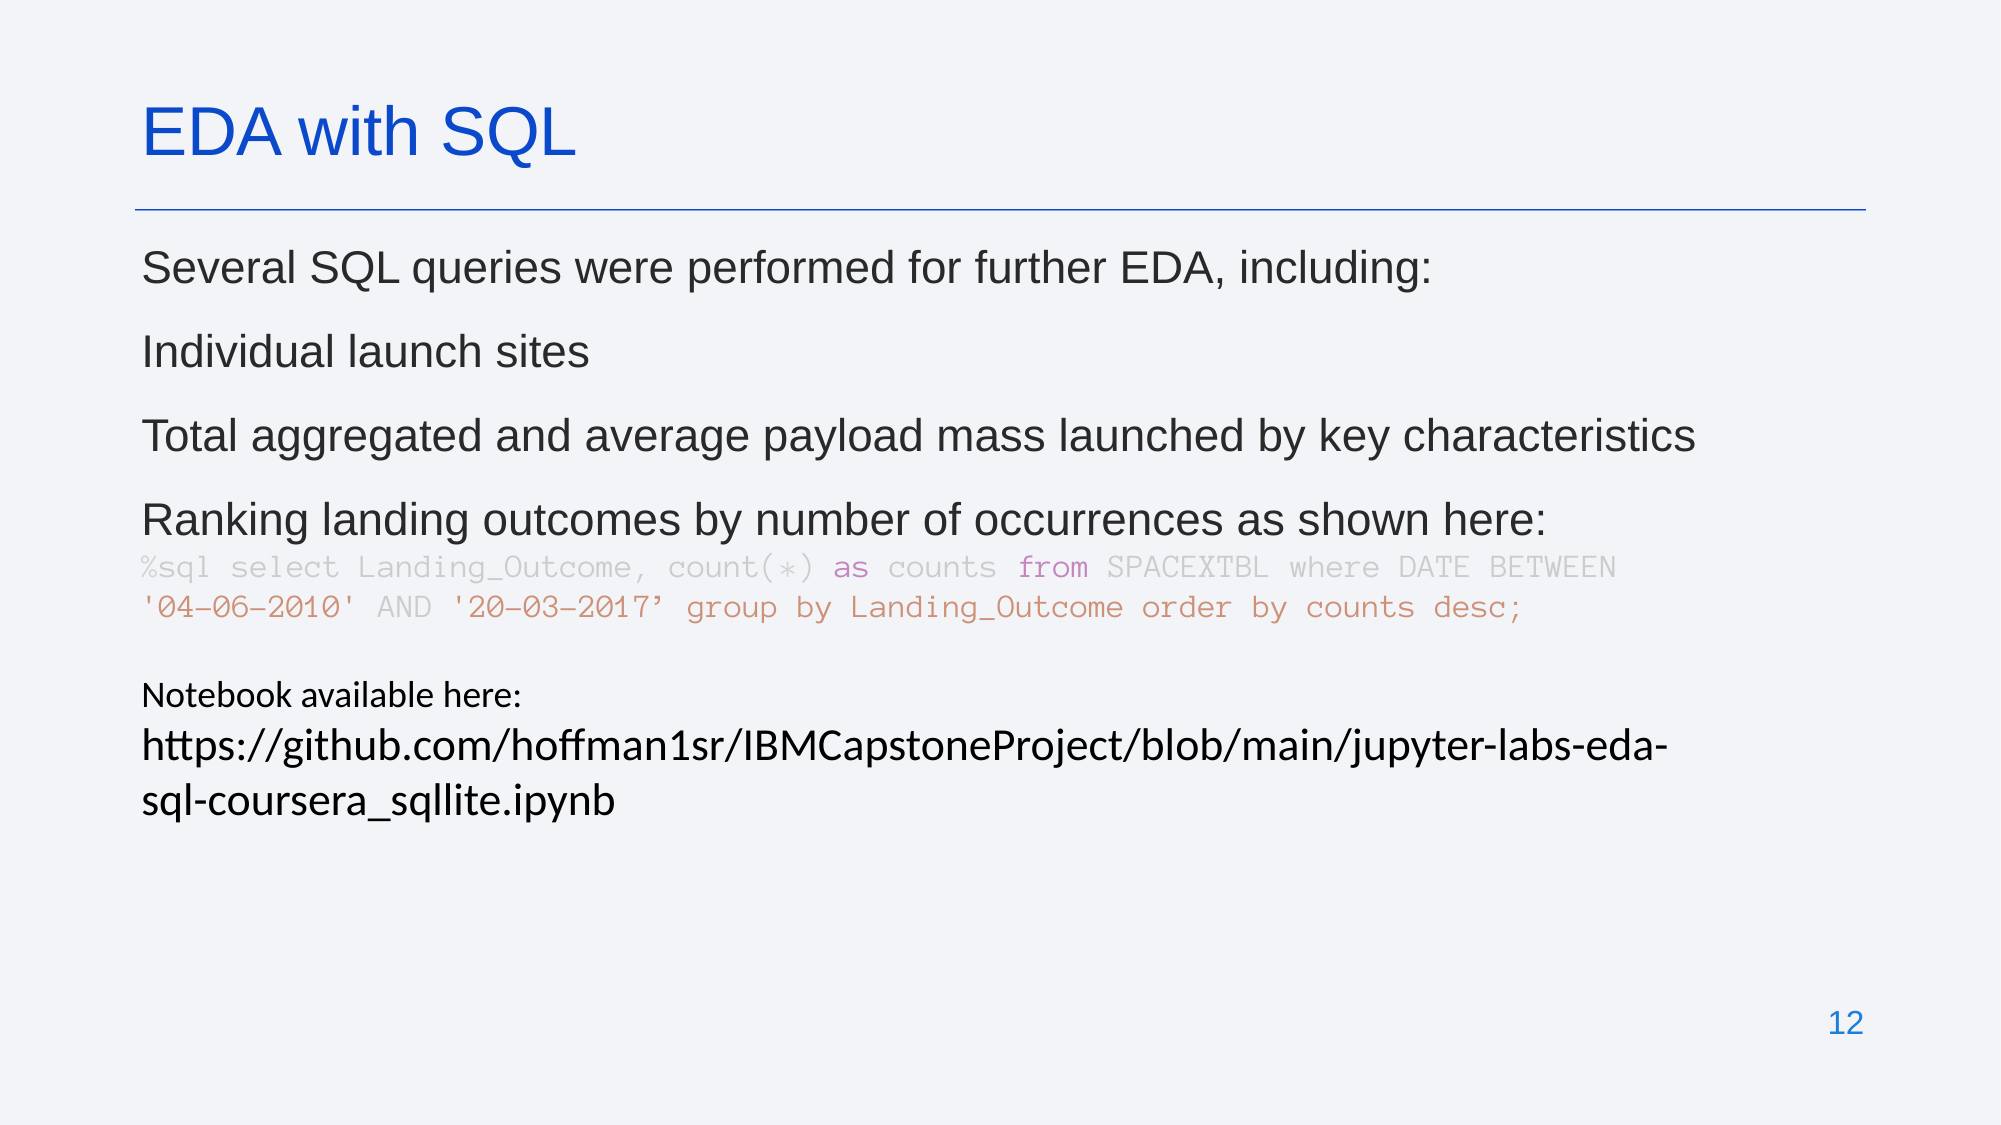

EDA with SQL
Several SQL queries were performed for further EDA, including:
Individual launch sites
Total aggregated and average payload mass launched by key characteristics
Ranking landing outcomes by number of occurrences as shown here:
%sql select Landing_Outcome, count(*) as counts from SPACEXTBL where DATE BETWEEN '04-06-2010' AND '20-03-2017’ group by Landing_Outcome order by counts desc;

Notebook available here:
https://github.com/hoffman1sr/IBMCapstoneProject/blob/main/jupyter-labs-eda-sql-coursera_sqllite.ipynb

12